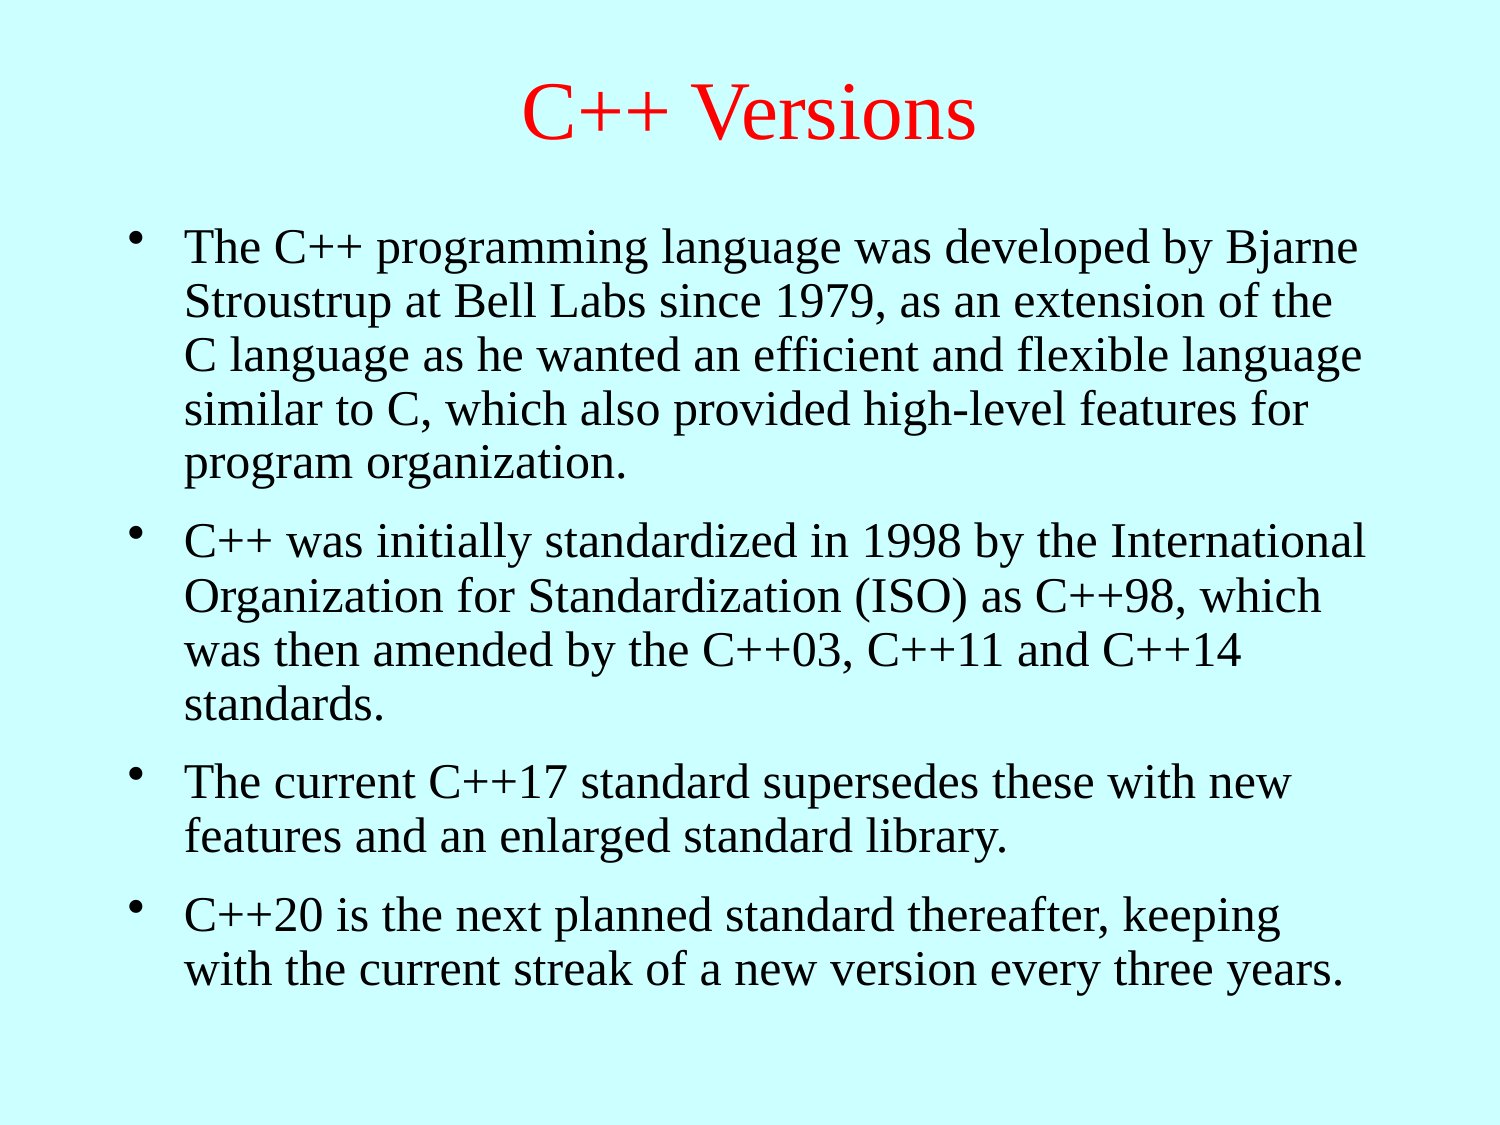

# C++ Versions
The C++ programming language was developed by Bjarne Stroustrup at Bell Labs since 1979, as an extension of the C language as he wanted an efficient and flexible language similar to C, which also provided high-level features for program organization.
C++ was initially standardized in 1998 by the International Organization for Standardization (ISO) as C++98, which was then amended by the C++03, C++11 and C++14 standards.
The current C++17 standard supersedes these with new features and an enlarged standard library.
C++20 is the next planned standard thereafter, keeping with the current streak of a new version every three years.